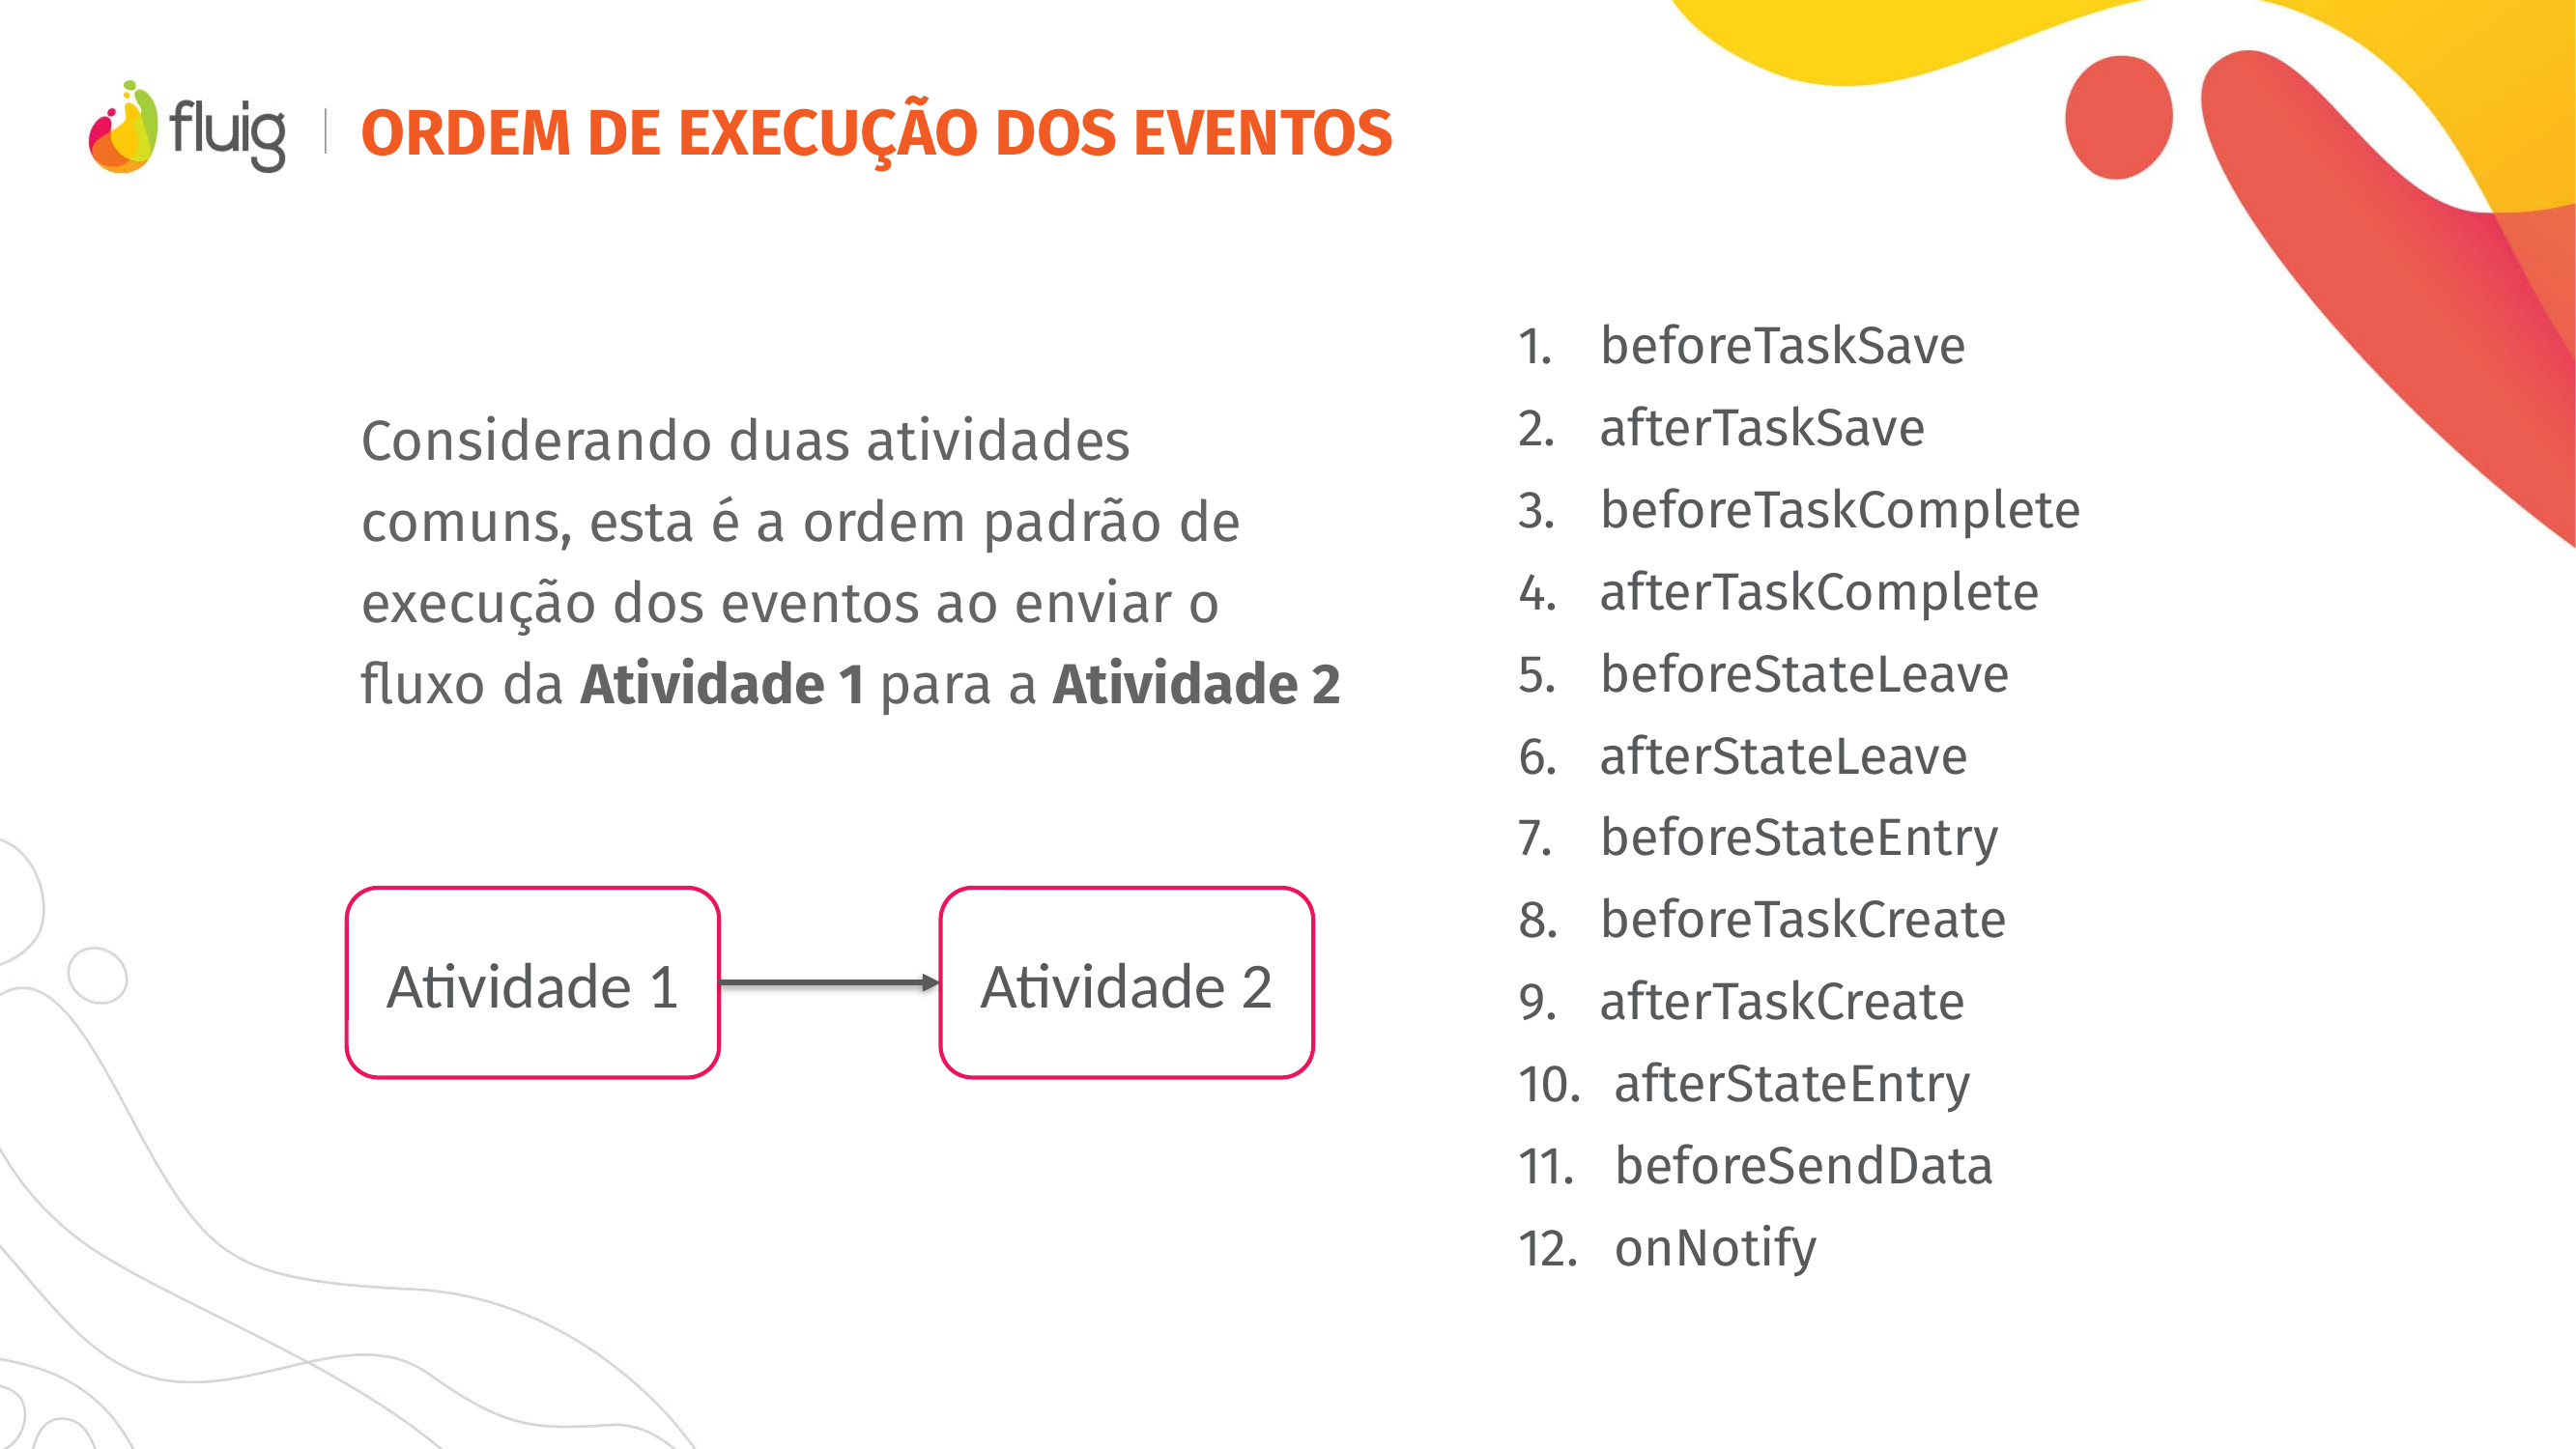

# Ordem de execução dos eventos
beforeTaskSave
afterTaskSave
beforeTaskComplete
afterTaskComplete
beforeStateLeave
afterStateLeave
beforeStateEntry
beforeTaskCreate
afterTaskCreate
 afterStateEntry
 beforeSendData
 onNotify
Considerando duas atividades comuns, esta é a ordem padrão de execução dos eventos ao enviar o fluxo da Atividade 1 para a Atividade 2
Atividade 1
Atividade 2